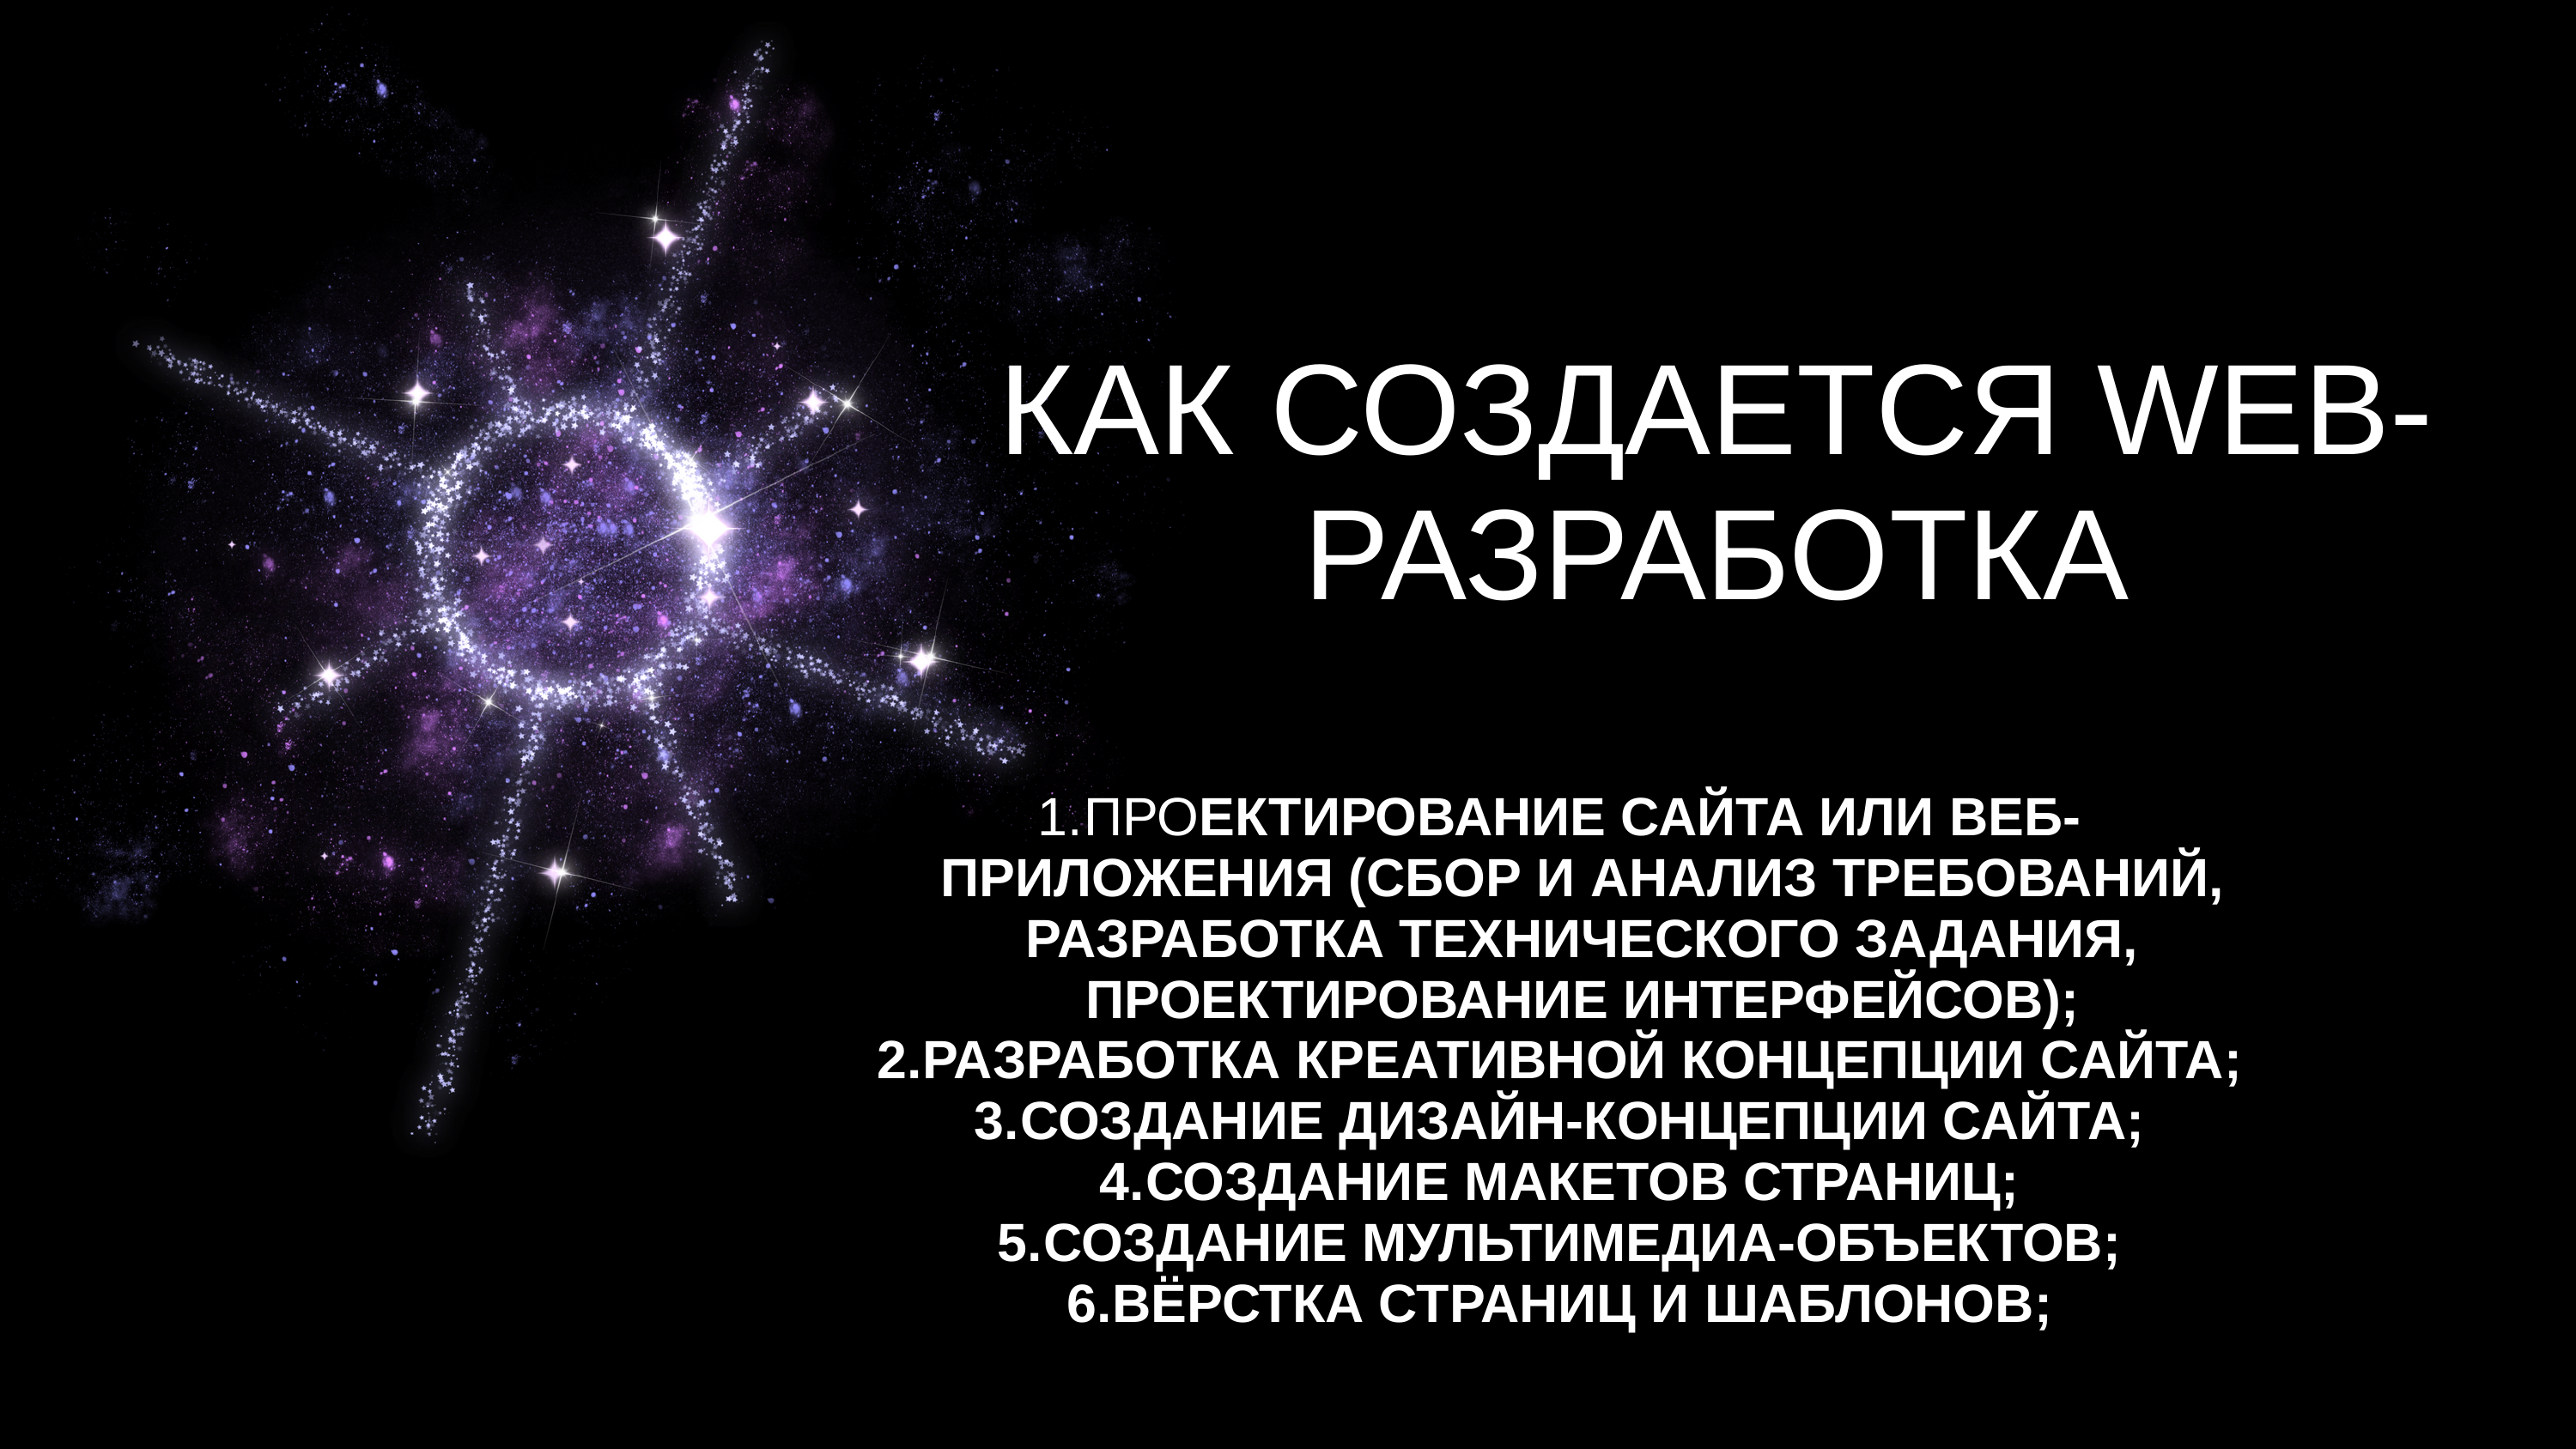

КАК СОЗДАЕТСЯ WEB-РАЗРАБОТКА
ПРОЕКТИРОВАНИЕ САЙТА ИЛИ ВЕБ-ПРИЛОЖЕНИЯ (СБОР И АНАЛИЗ ТРЕБОВАНИЙ, РАЗРАБОТКА ТЕХНИЧЕСКОГО ЗАДАНИЯ, ПРОЕКТИРОВАНИЕ ИНТЕРФЕЙСОВ);
РАЗРАБОТКА КРЕАТИВНОЙ КОНЦЕПЦИИ САЙТА;
СОЗДАНИЕ ДИЗАЙН-КОНЦЕПЦИИ САЙТА;
СОЗДАНИЕ МАКЕТОВ СТРАНИЦ;
СОЗДАНИЕ МУЛЬТИМЕДИА-ОБЪЕКТОВ;
ВЁРСТКА СТРАНИЦ И ШАБЛОНОВ;